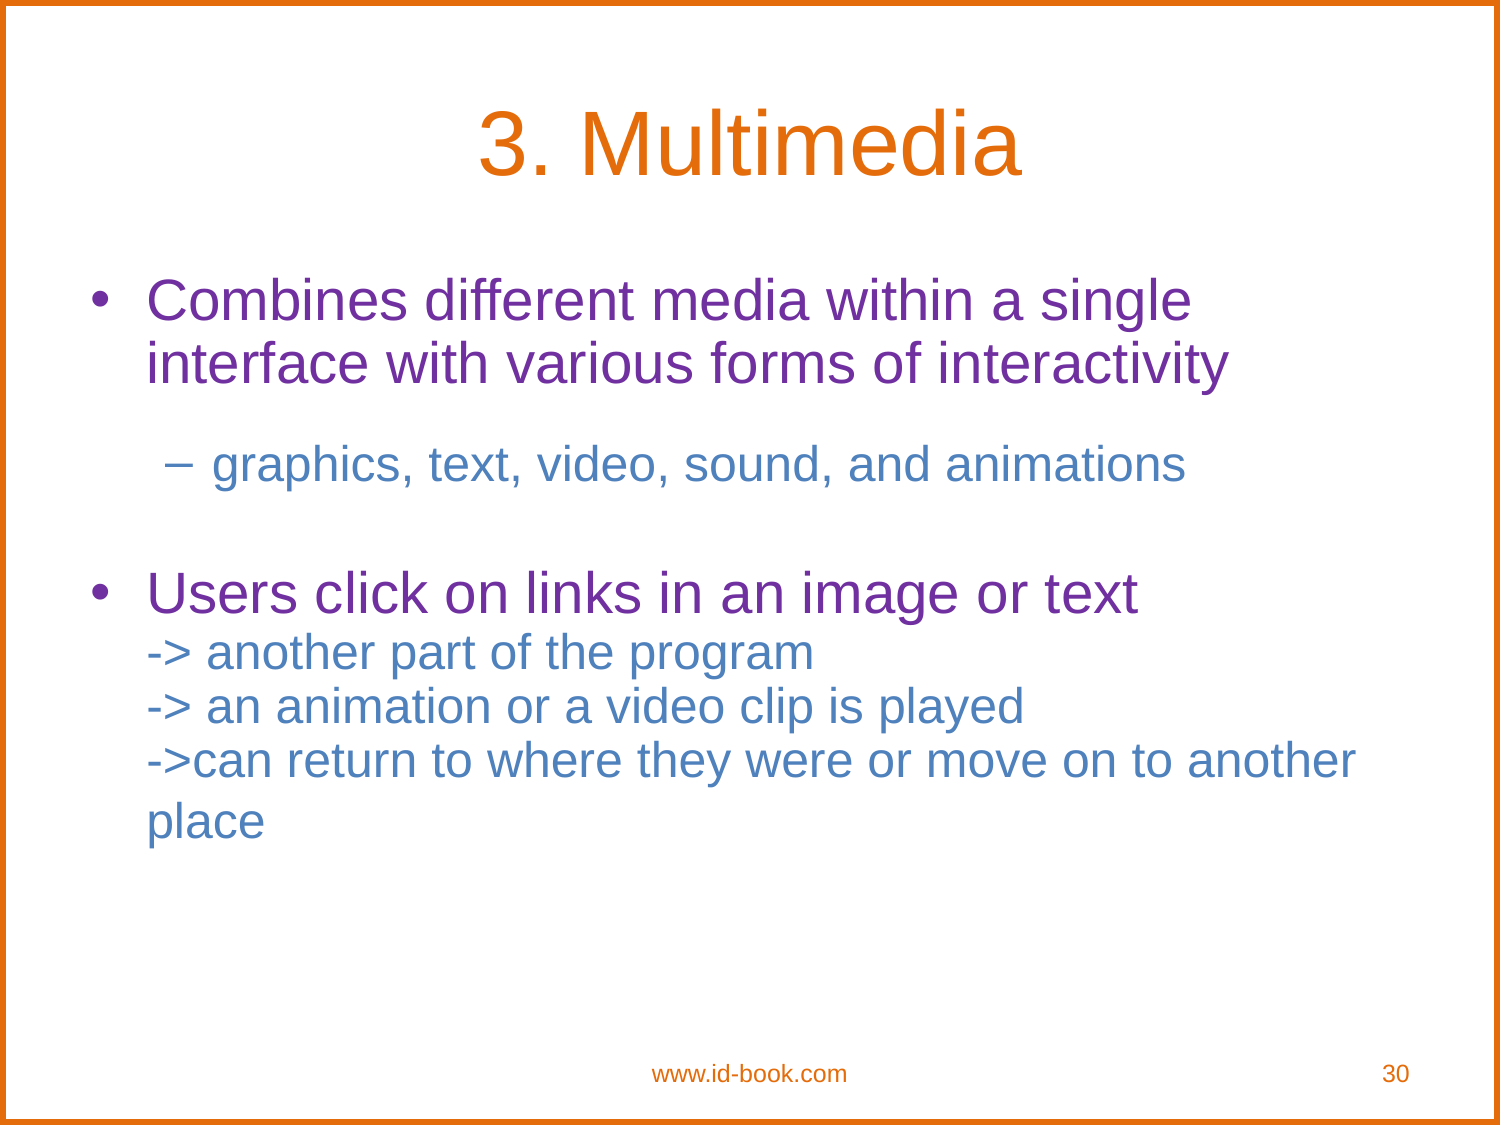

3. Multimedia
Combines different media within a single interface with various forms of interactivity

graphics, text, video, sound, and animations

Users click on links in an image or text
-> another part of the program
-> an animation or a video clip is played
->can return to where they were or move on to another place
www.id-book.com
30